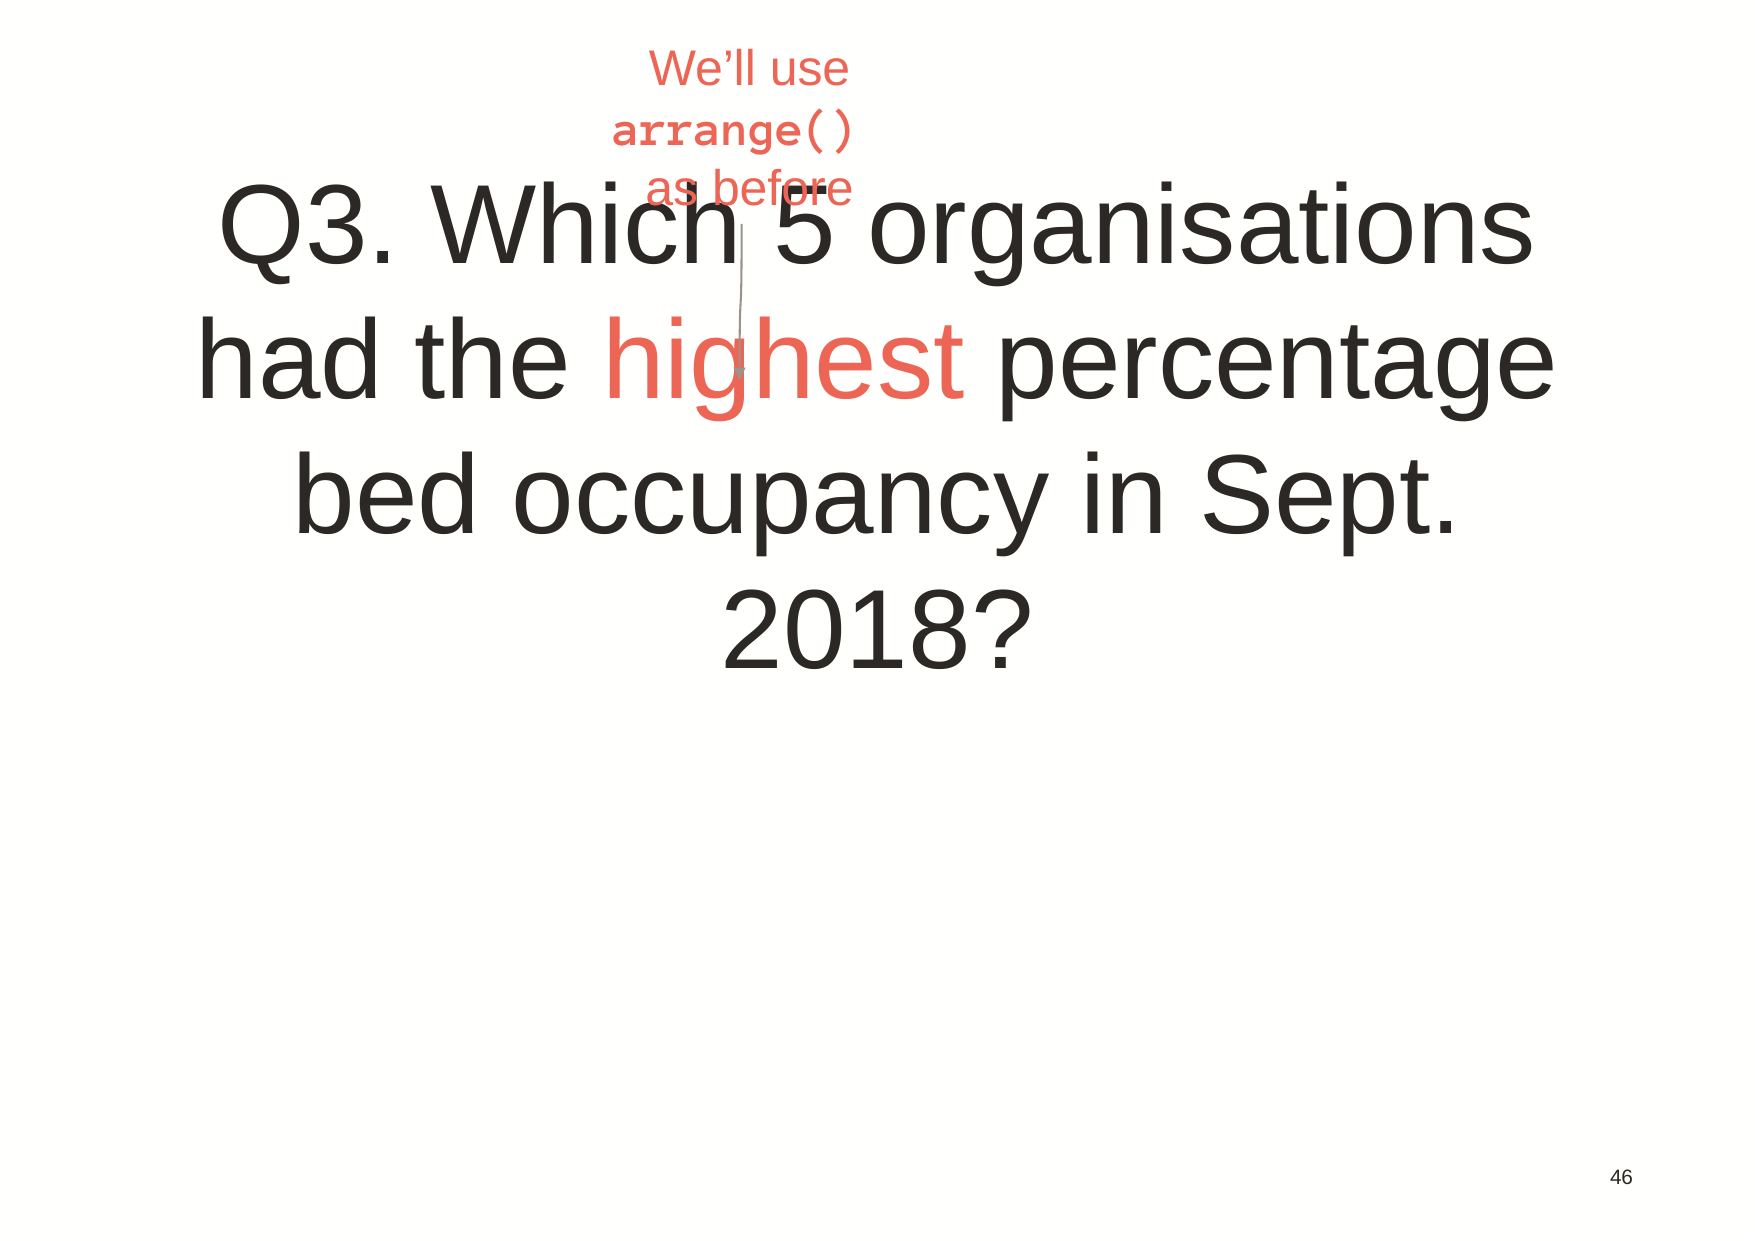

We’ll use
arrange()
as before
# Q3. Which 5 organisations had the highest percentage bed occupancy in Sept. 2018?

46